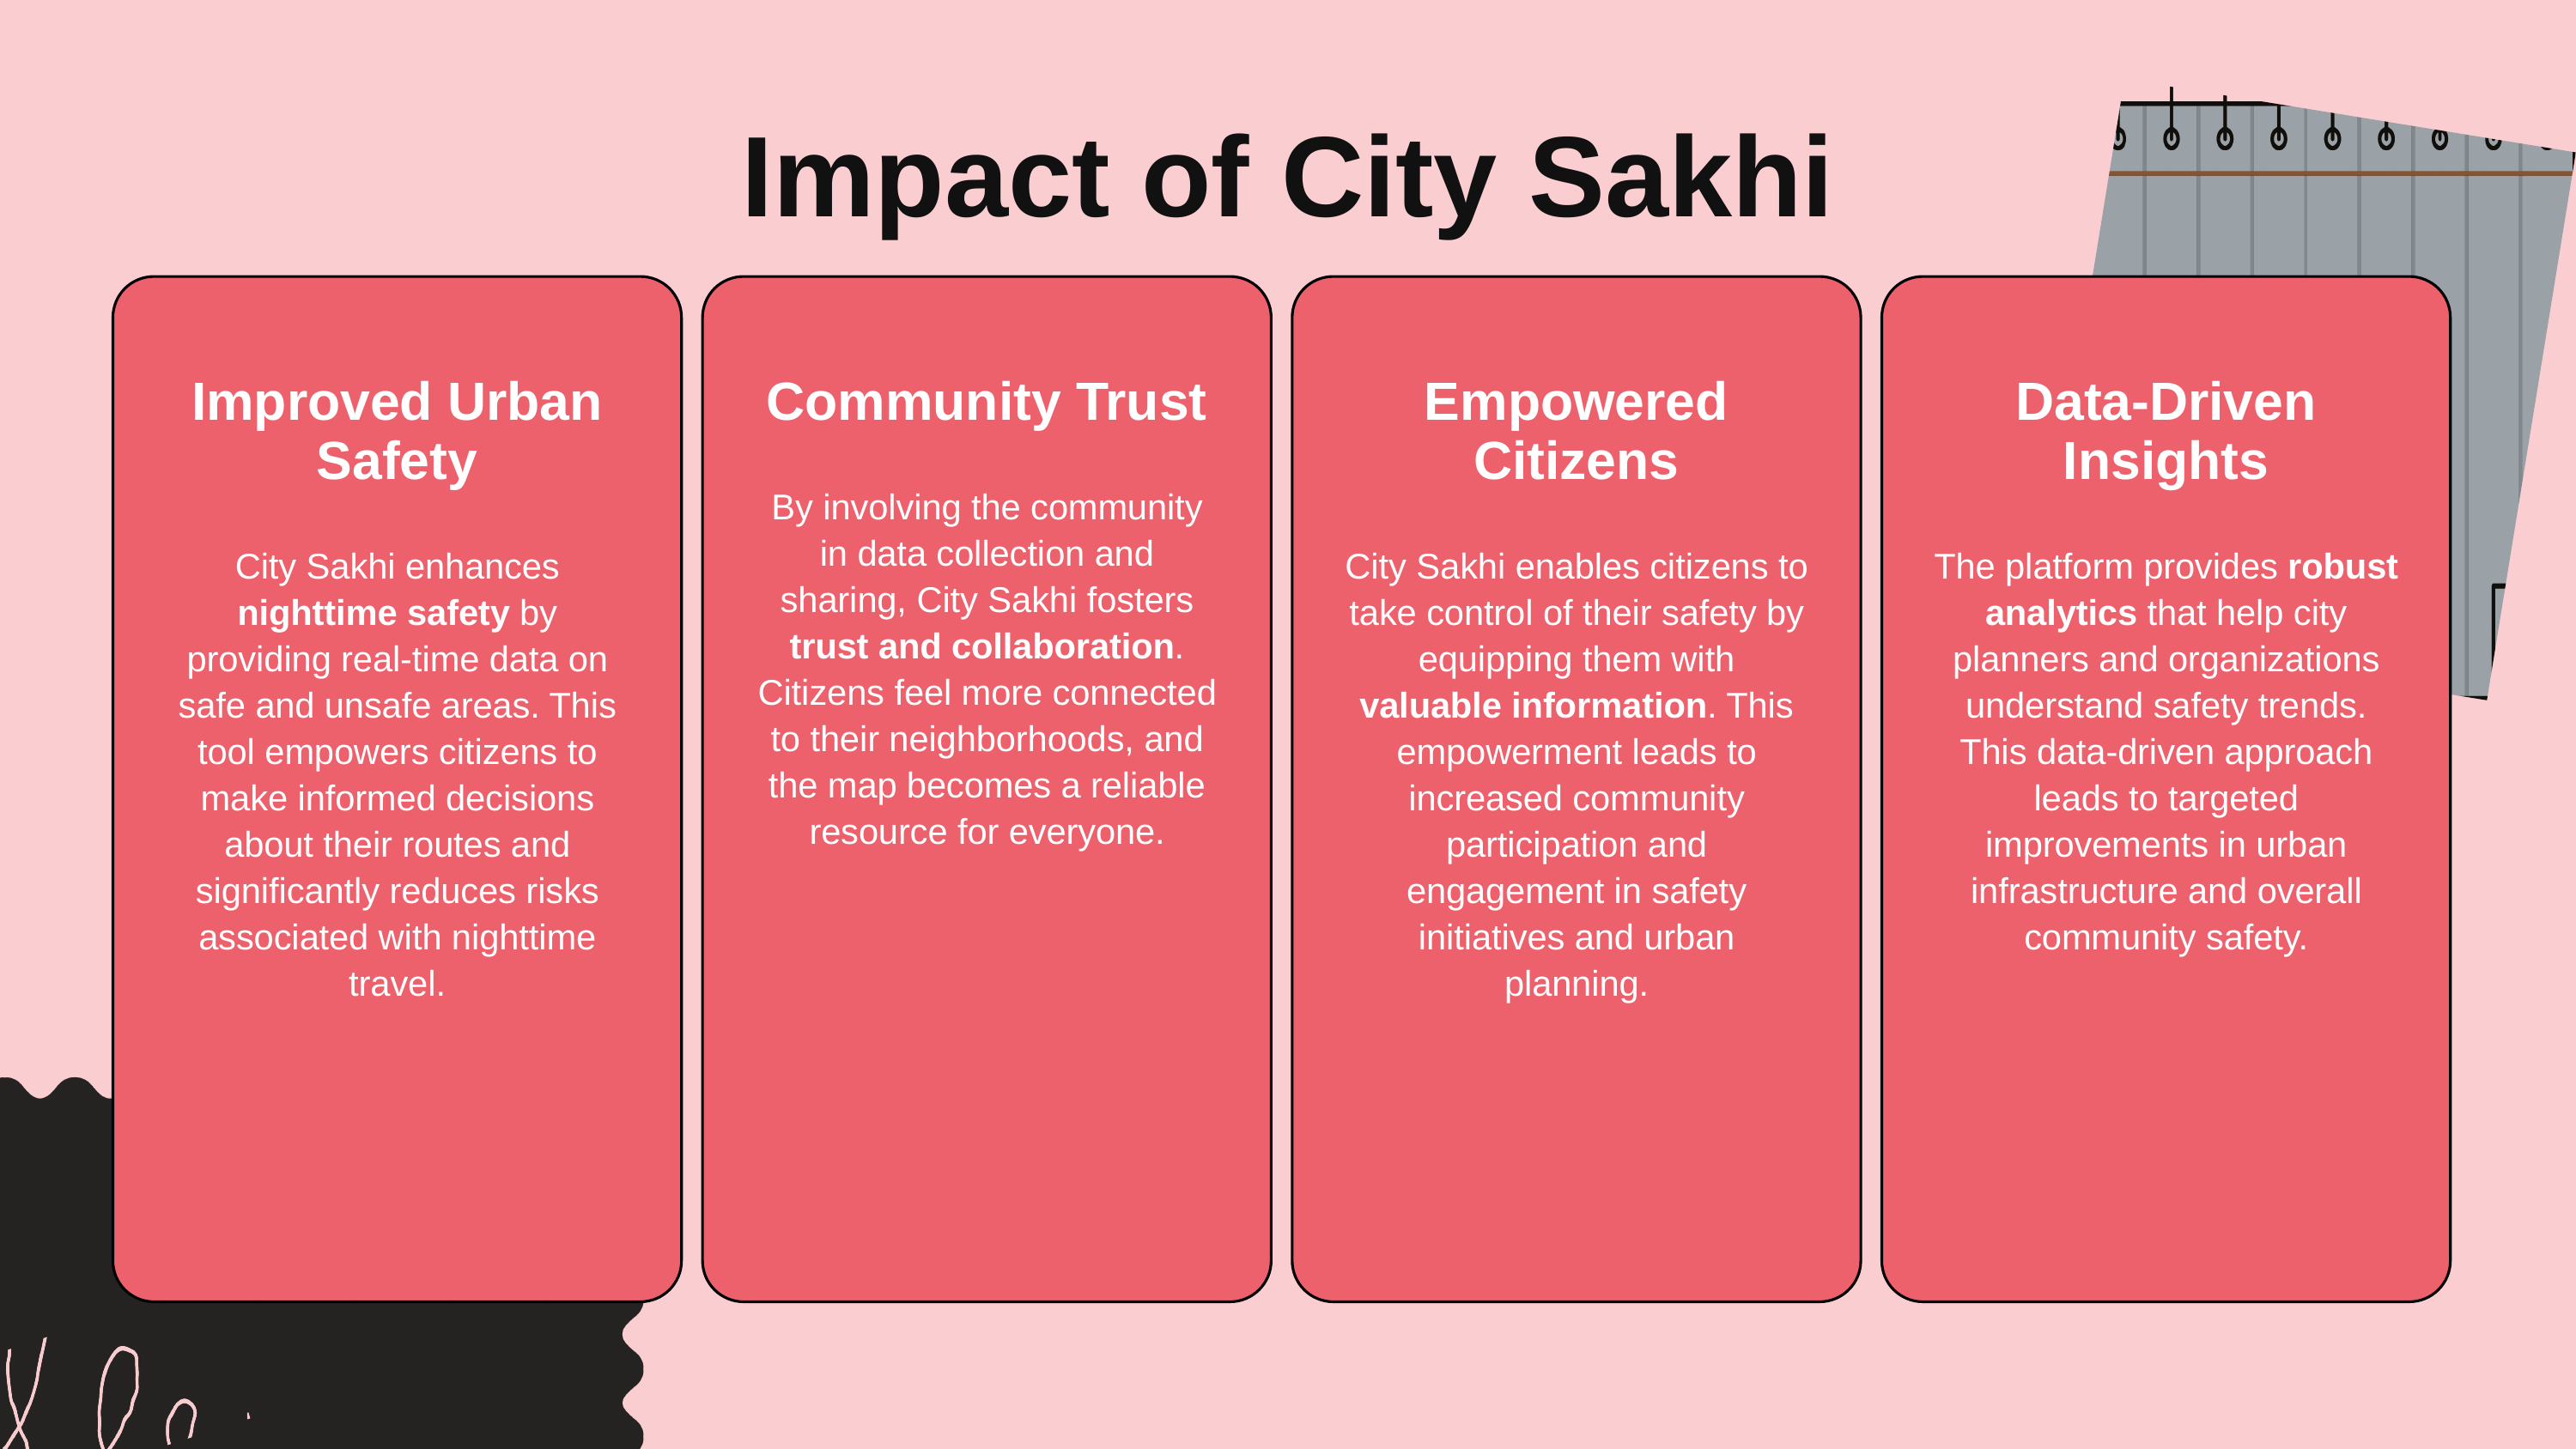

Impact of City Sakhi

Data-Driven Insights
The platform provides robust analytics that help city planners and organizations understand safety trends. This data-driven approach leads to targeted improvements in urban infrastructure and overall community safety.
Improved Urban Safety
City Sakhi enhances nighttime safety by providing real-time data on safe and unsafe areas. This tool empowers citizens to make informed decisions about their routes and significantly reduces risks associated with nighttime travel.
Community Trust
By involving the community in data collection and sharing, City Sakhi fosters trust and collaboration. Citizens feel more connected to their neighborhoods, and the map becomes a reliable resource for everyone.
Empowered Citizens
City Sakhi enables citizens to take control of their safety by equipping them with valuable information. This empowerment leads to increased community participation and engagement in safety initiatives and urban planning.